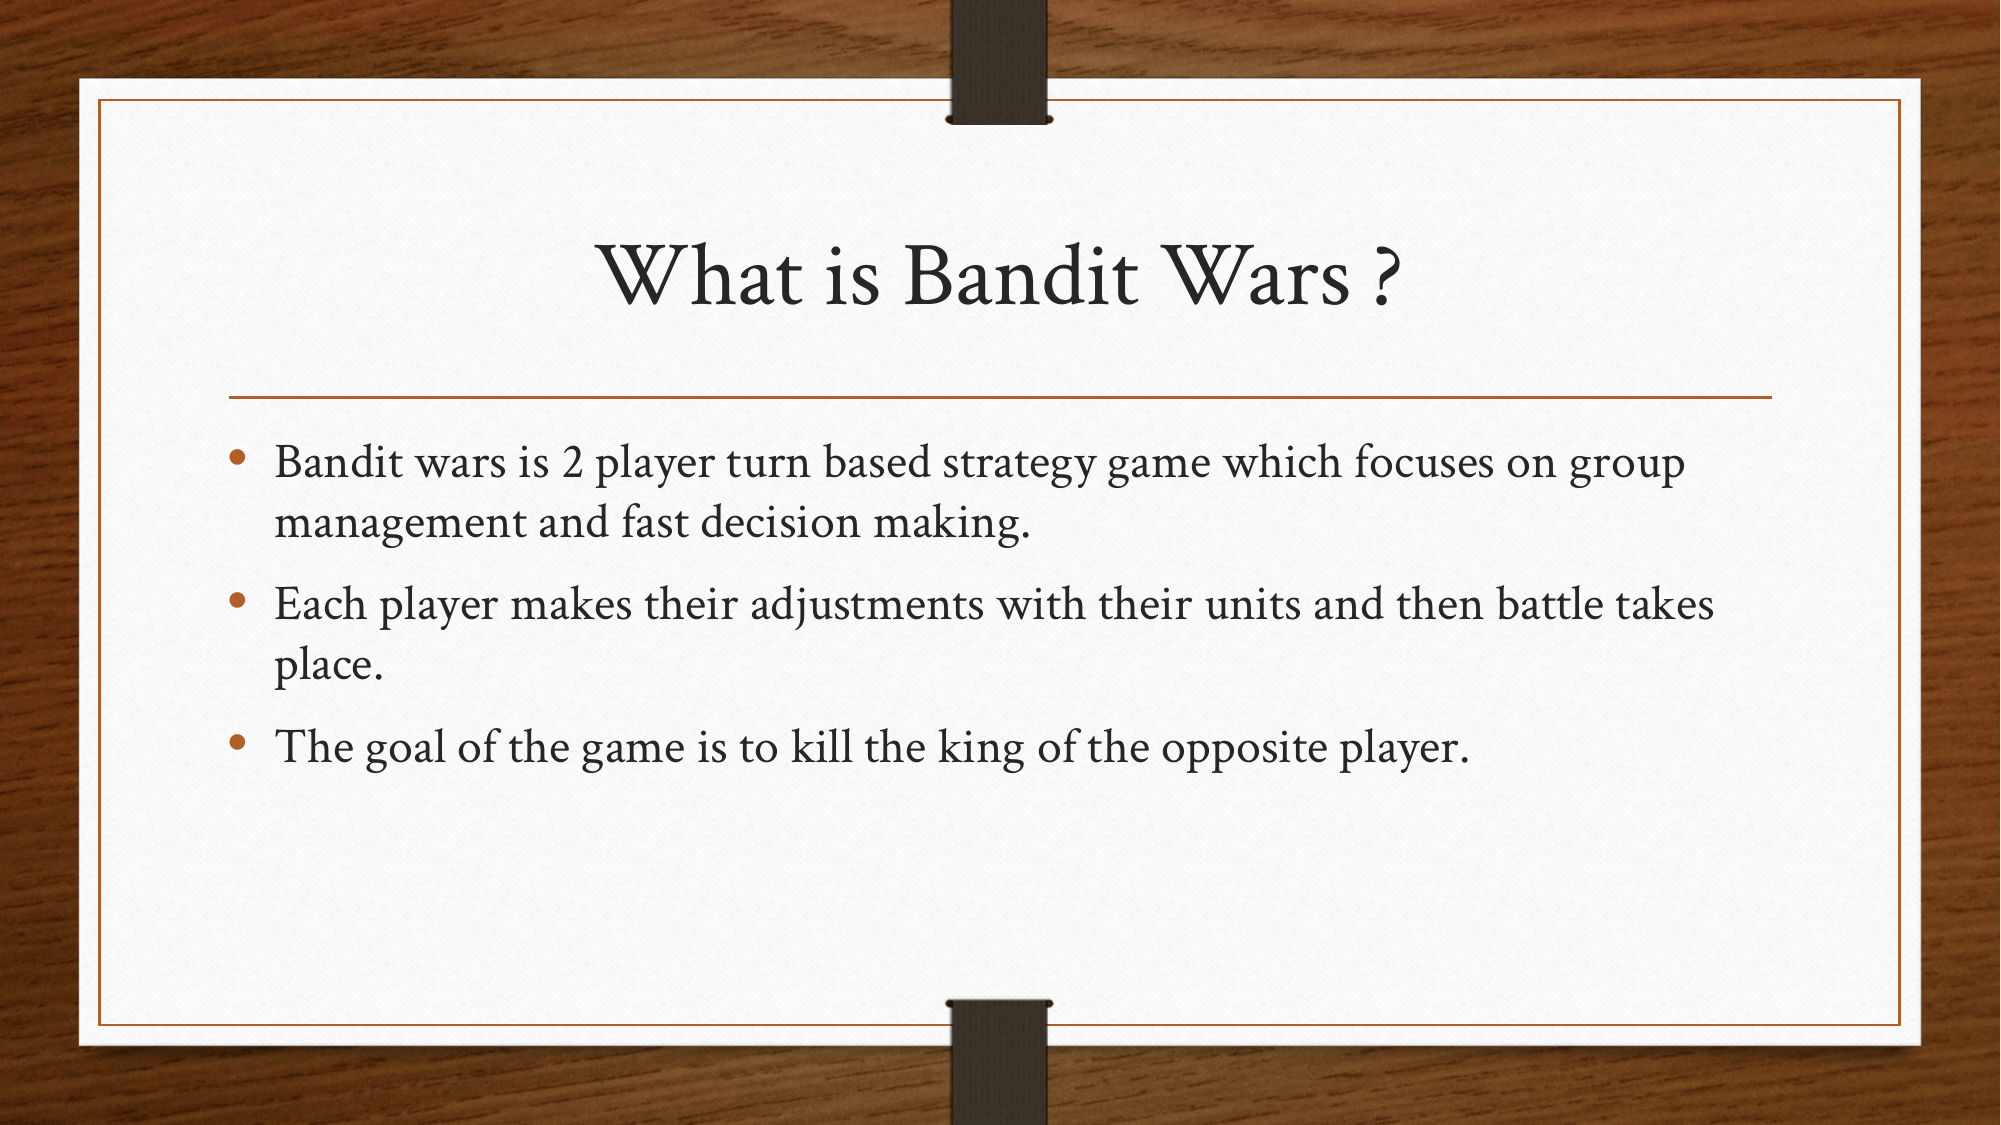

# What is Bandit Wars ?
Bandit wars is 2 player turn based strategy game which focuses on group management and fast decision making.
Each player makes their adjustments with their units and then battle takes place.
The goal of the game is to kill the king of the opposite player.